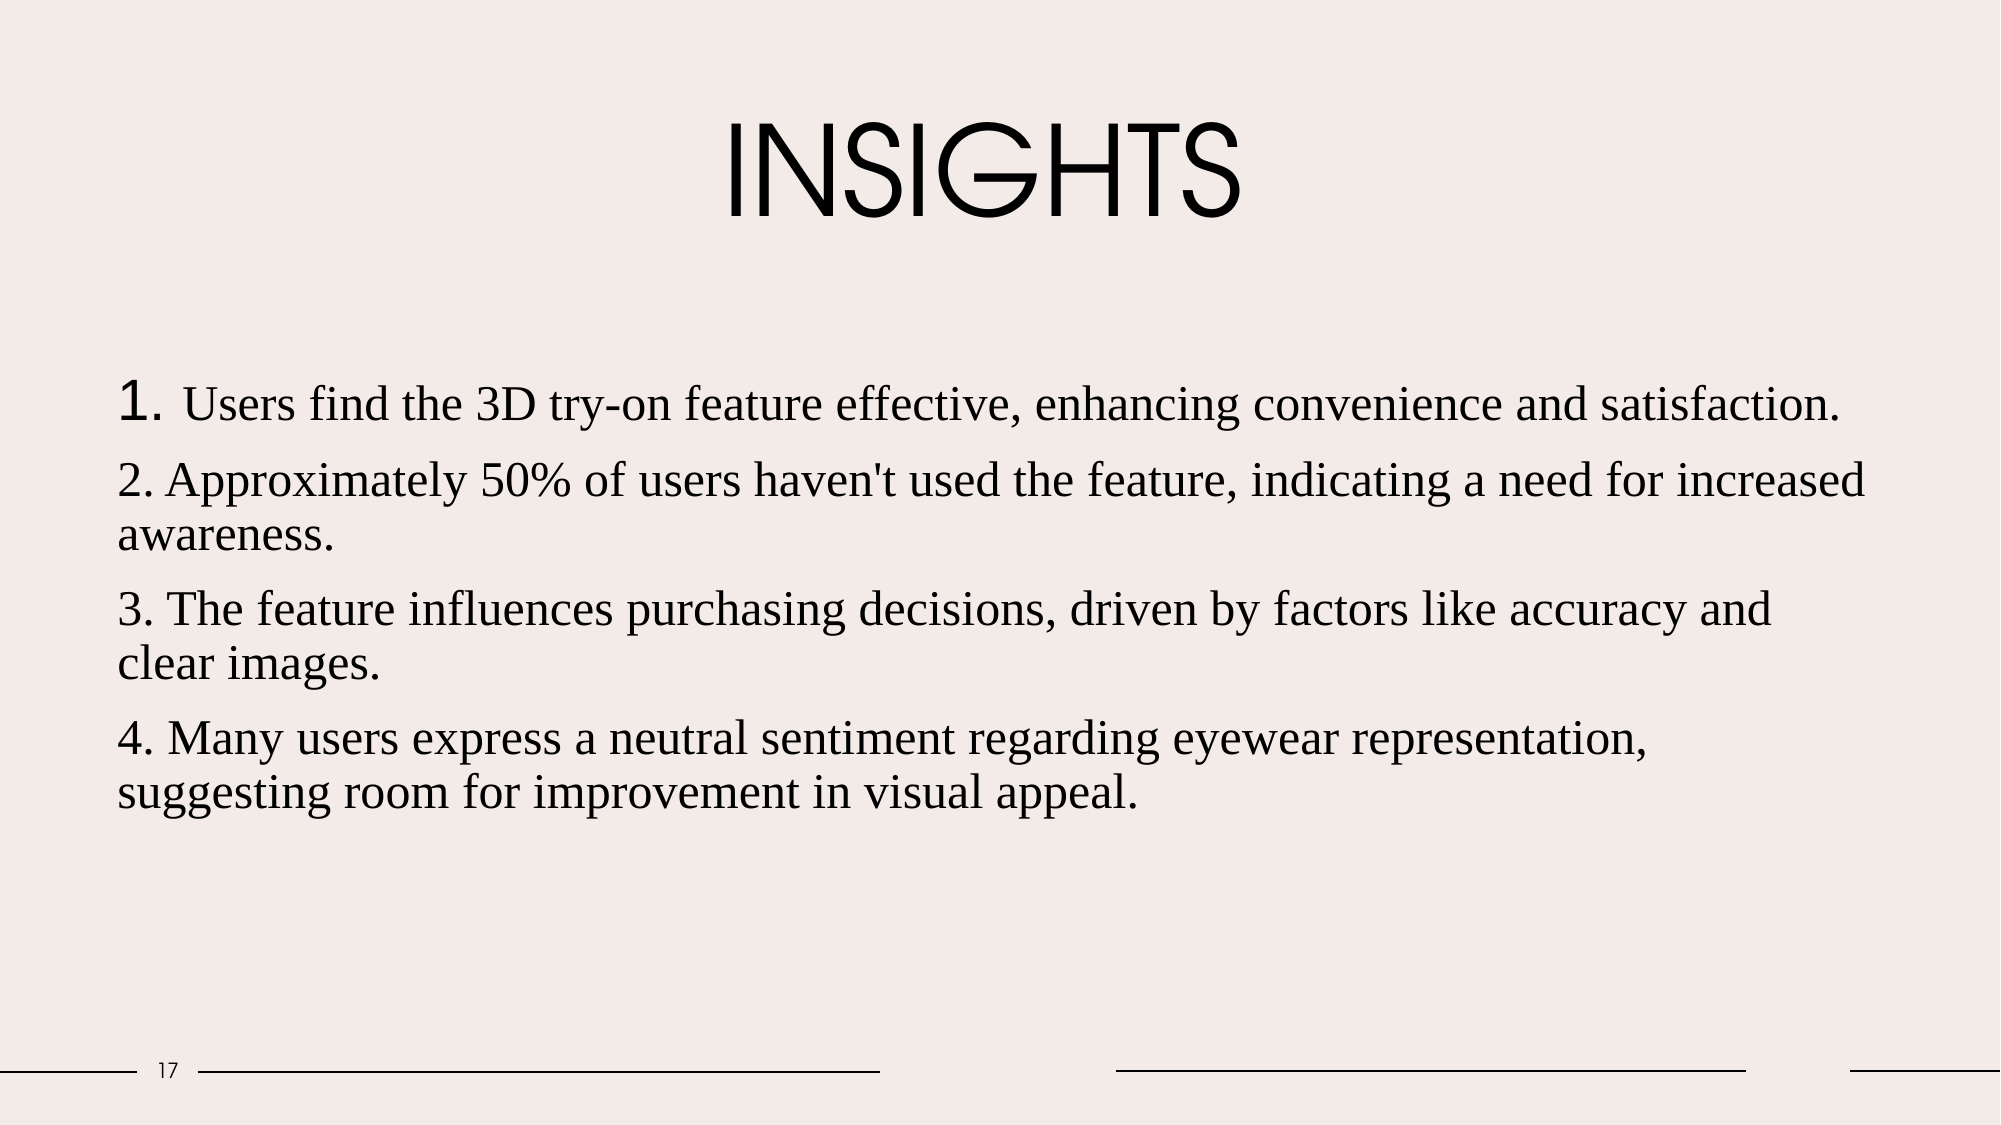

# INSIGHTS

1. Users find the 3D try-on feature effective, enhancing convenience and satisfaction.
2. Approximately 50% of users haven't used the feature, indicating a need for increased awareness.
3. The feature influences purchasing decisions, driven by factors like accuracy and clear images.
4. Many users express a neutral sentiment regarding eyewear representation, suggesting room for improvement in visual appeal.
17